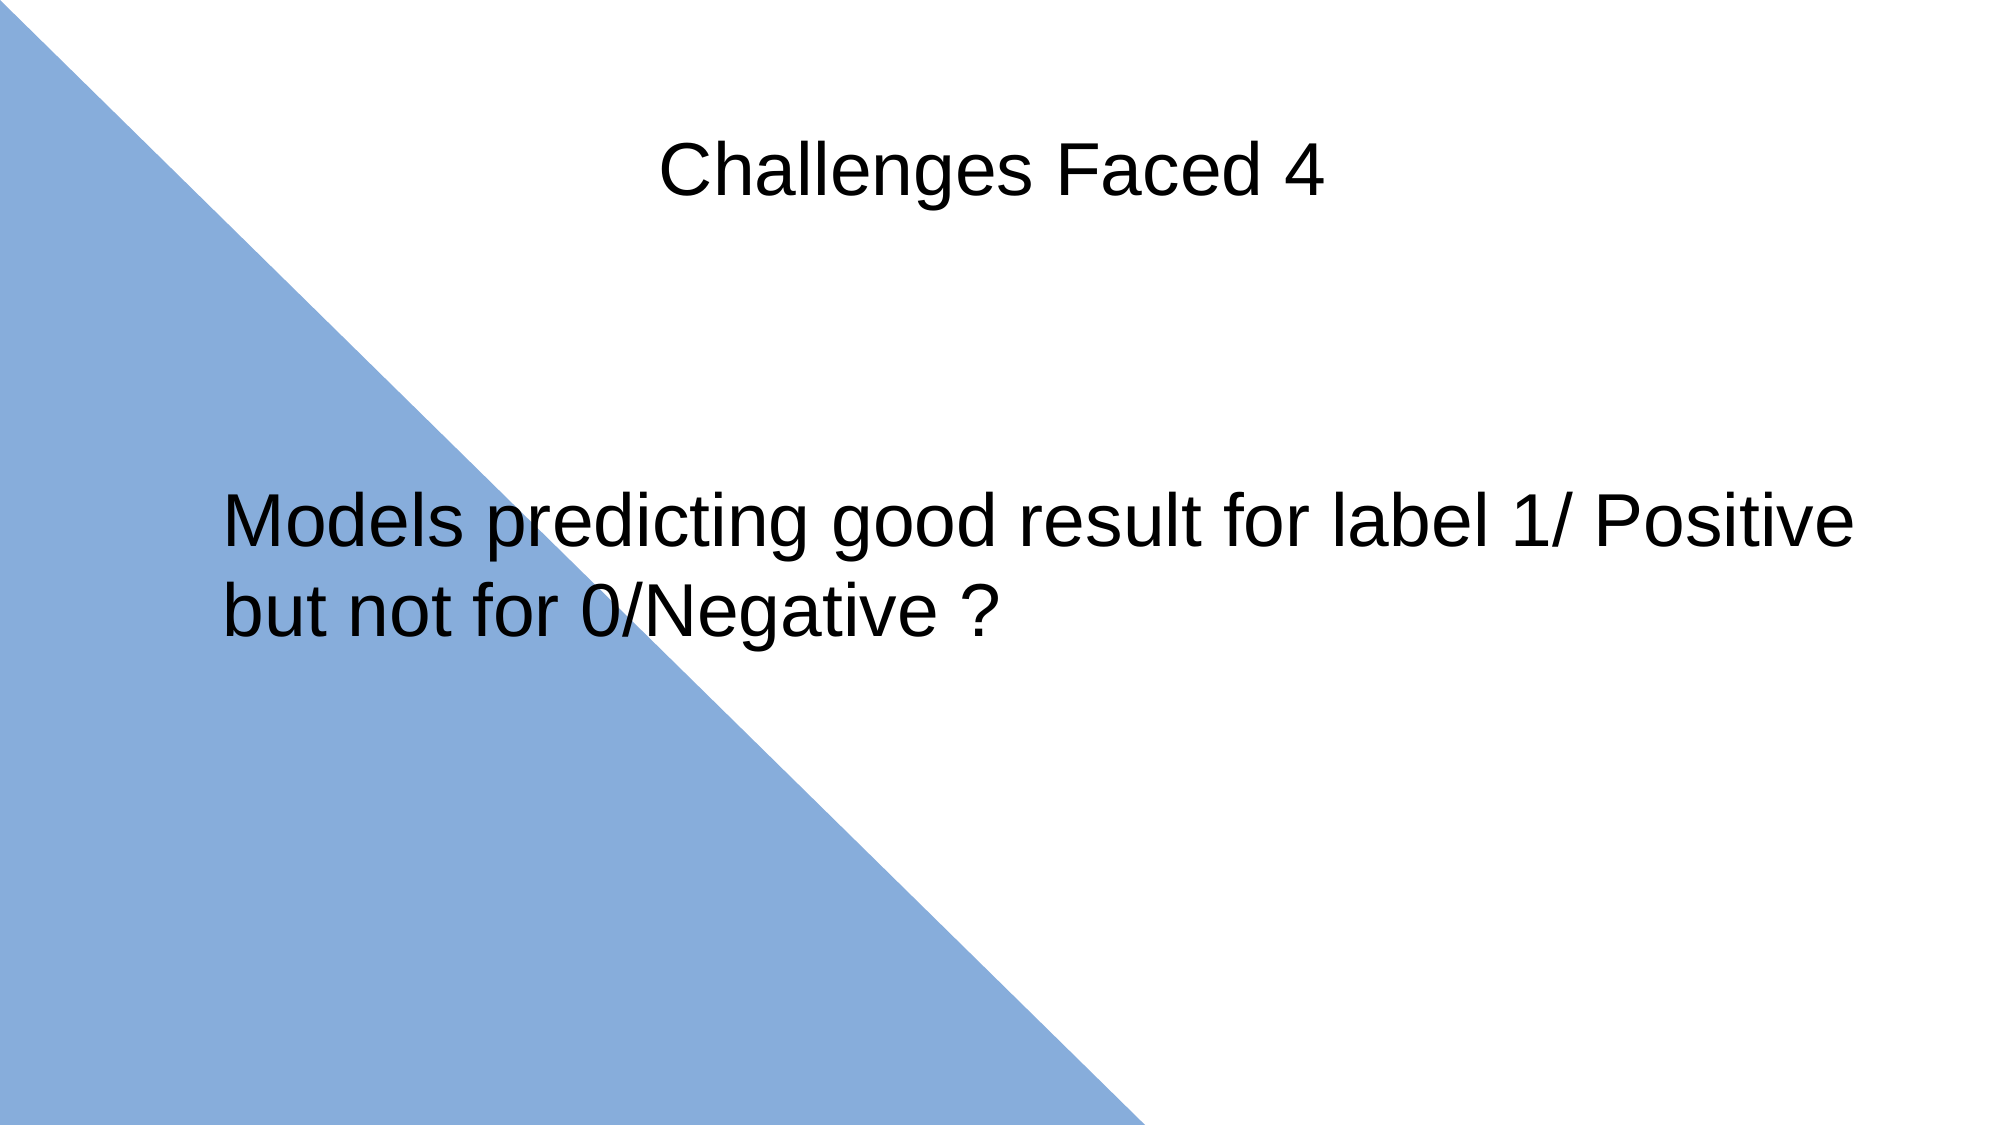

Challenges Faced 4
Models predicting good result for label 1/ Positive but not for 0/Negative ?